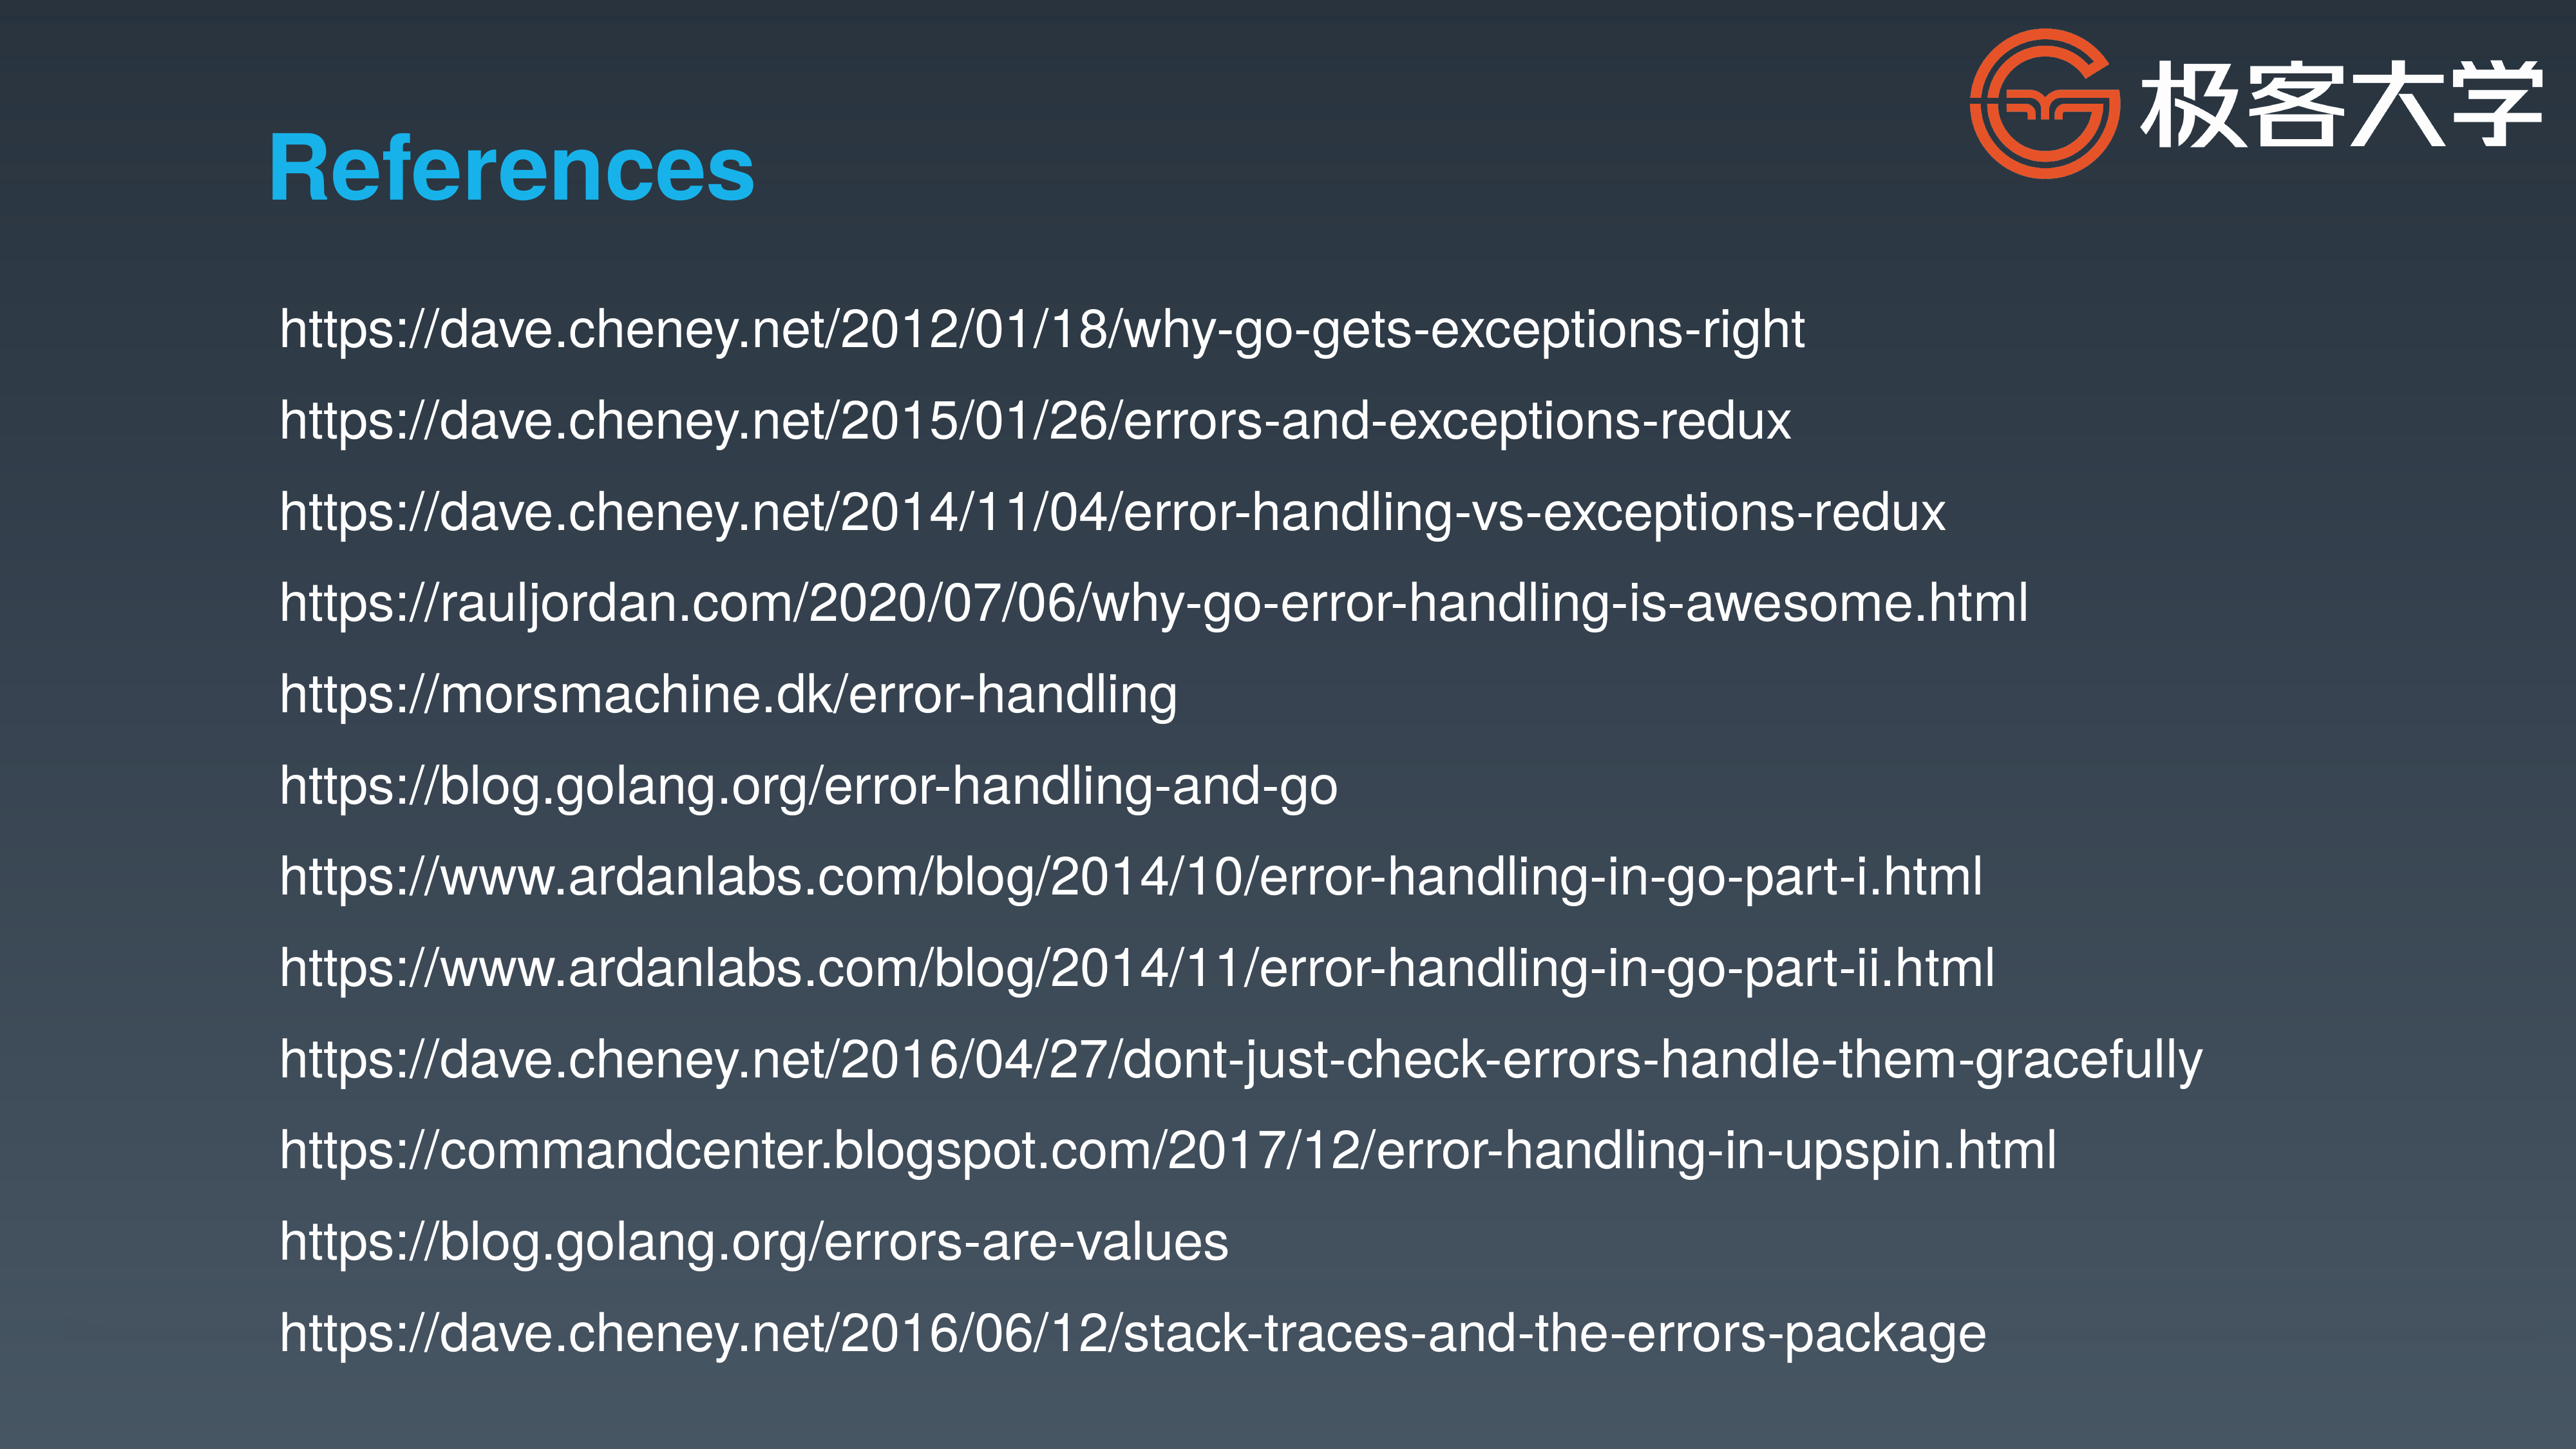

# References
https://dave.cheney.net/2012/01/18/why-go-gets-exceptions-right
https://dave.cheney.net/2015/01/26/errors-and-exceptions-redux
https://dave.cheney.net/2014/11/04/error-handling-vs-exceptions-redux
https://rauljordan.com/2020/07/06/why-go-error-handling-is-awesome.html
https://morsmachine.dk/error-handling
https://blog.golang.org/error-handling-and-go
https://www.ardanlabs.com/blog/2014/10/error-handling-in-go-part-i.html
https://www.ardanlabs.com/blog/2014/11/error-handling-in-go-part-ii.html
https://dave.cheney.net/2016/04/27/dont-just-check-errors-handle-them-gracefully
https://commandcenter.blogspot.com/2017/12/error-handling-in-upspin.html
https://blog.golang.org/errors-are-values
https://dave.cheney.net/2016/06/12/stack-traces-and-the-errors-package